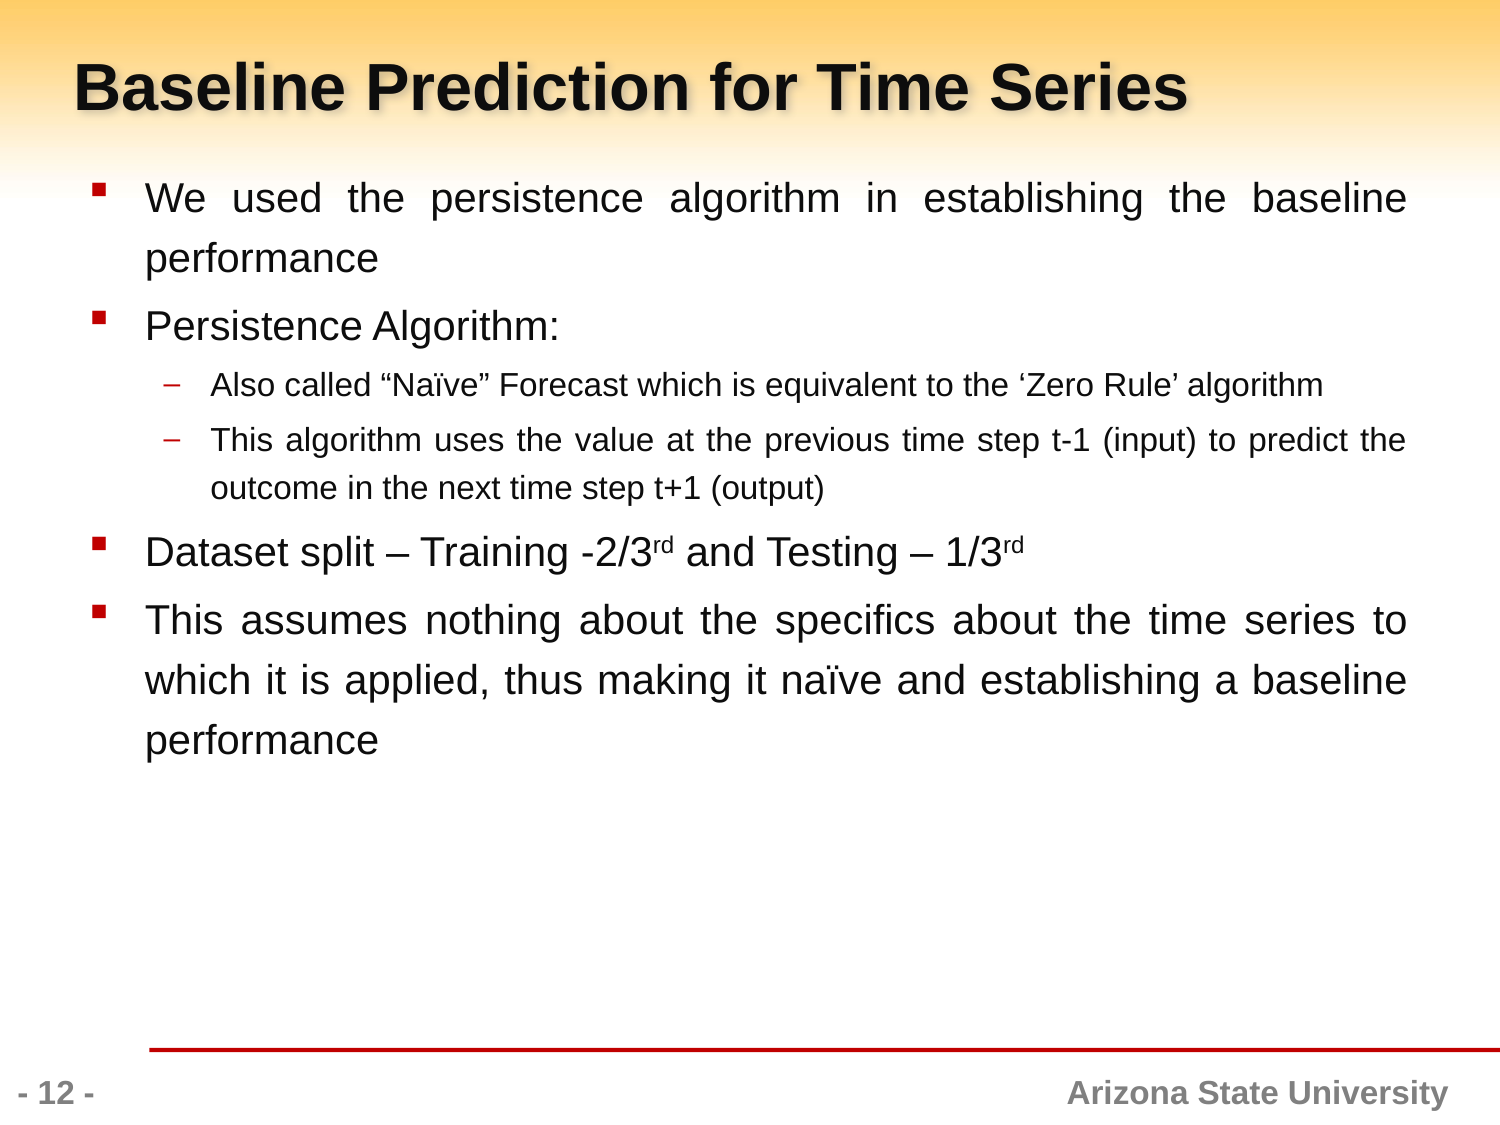

# Baseline Prediction for Time Series
We used the persistence algorithm in establishing the baseline performance
Persistence Algorithm:
Also called “Naïve” Forecast which is equivalent to the ‘Zero Rule’ algorithm
This algorithm uses the value at the previous time step t-1 (input) to predict the outcome in the next time step t+1 (output)
Dataset split – Training -2/3rd and Testing – 1/3rd
This assumes nothing about the specifics about the time series to which it is applied, thus making it naïve and establishing a baseline performance

- 12 -